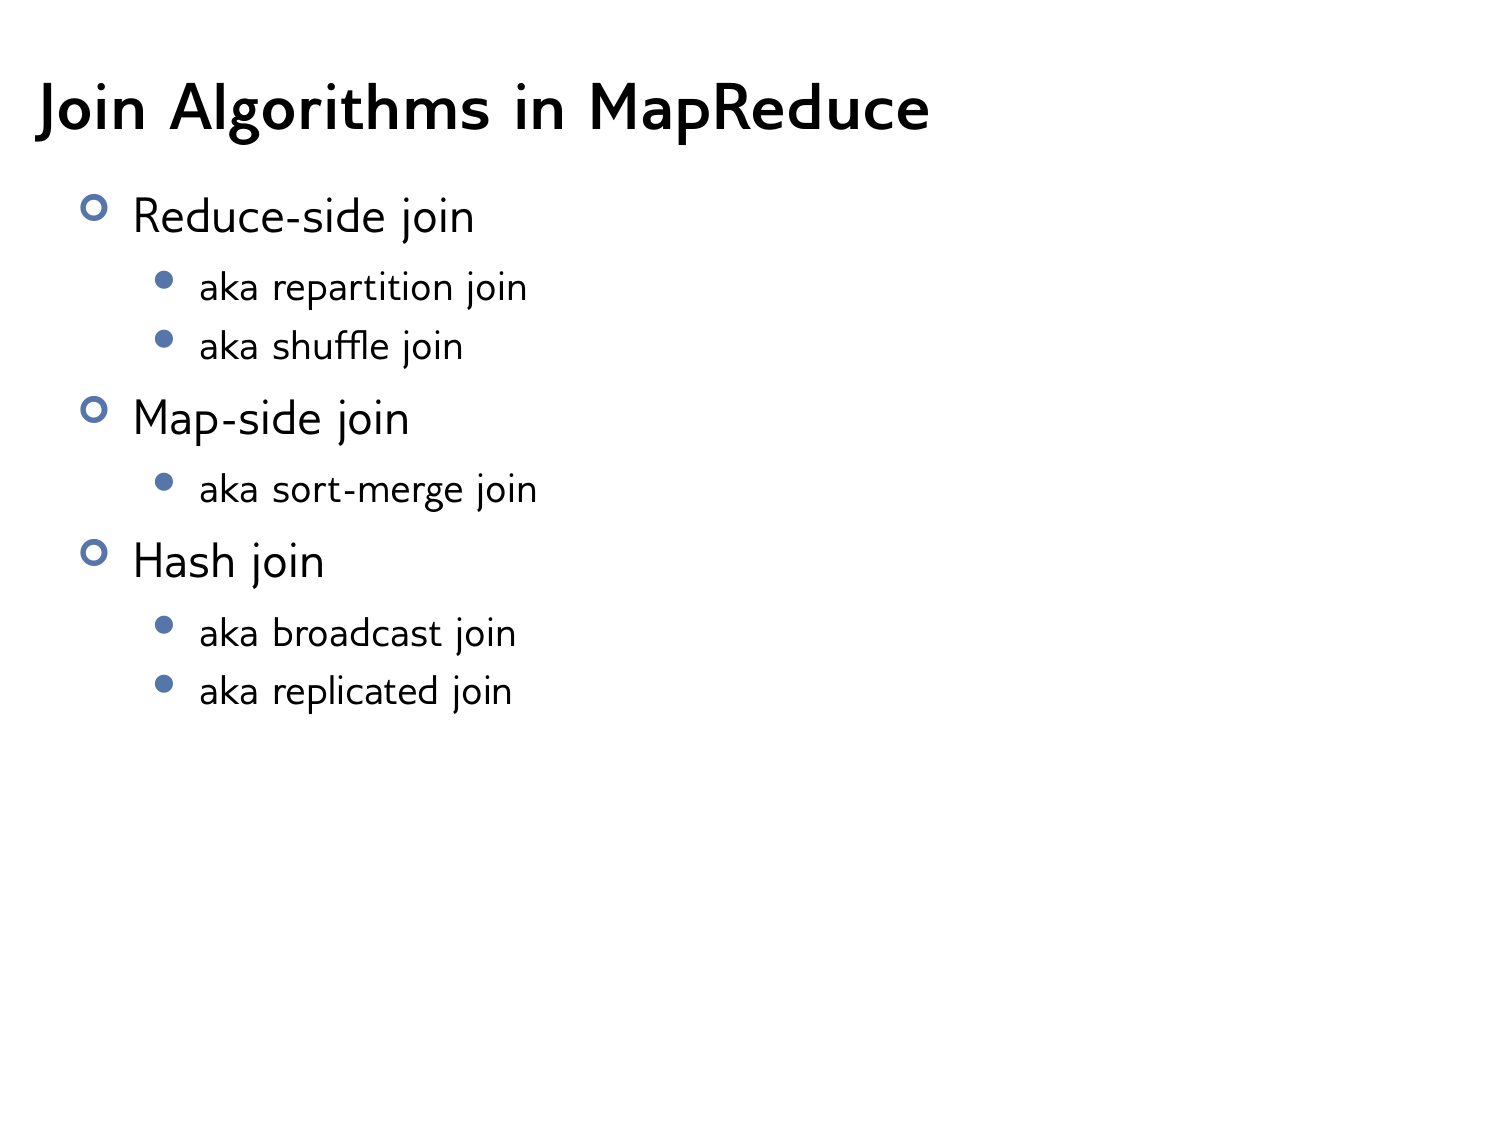

# Join Algorithms in MapReduce
Reduce-side join
aka repartition join
aka shuffle join
Map-side join
aka sort-merge join
Hash join
aka broadcast join
aka replicated join